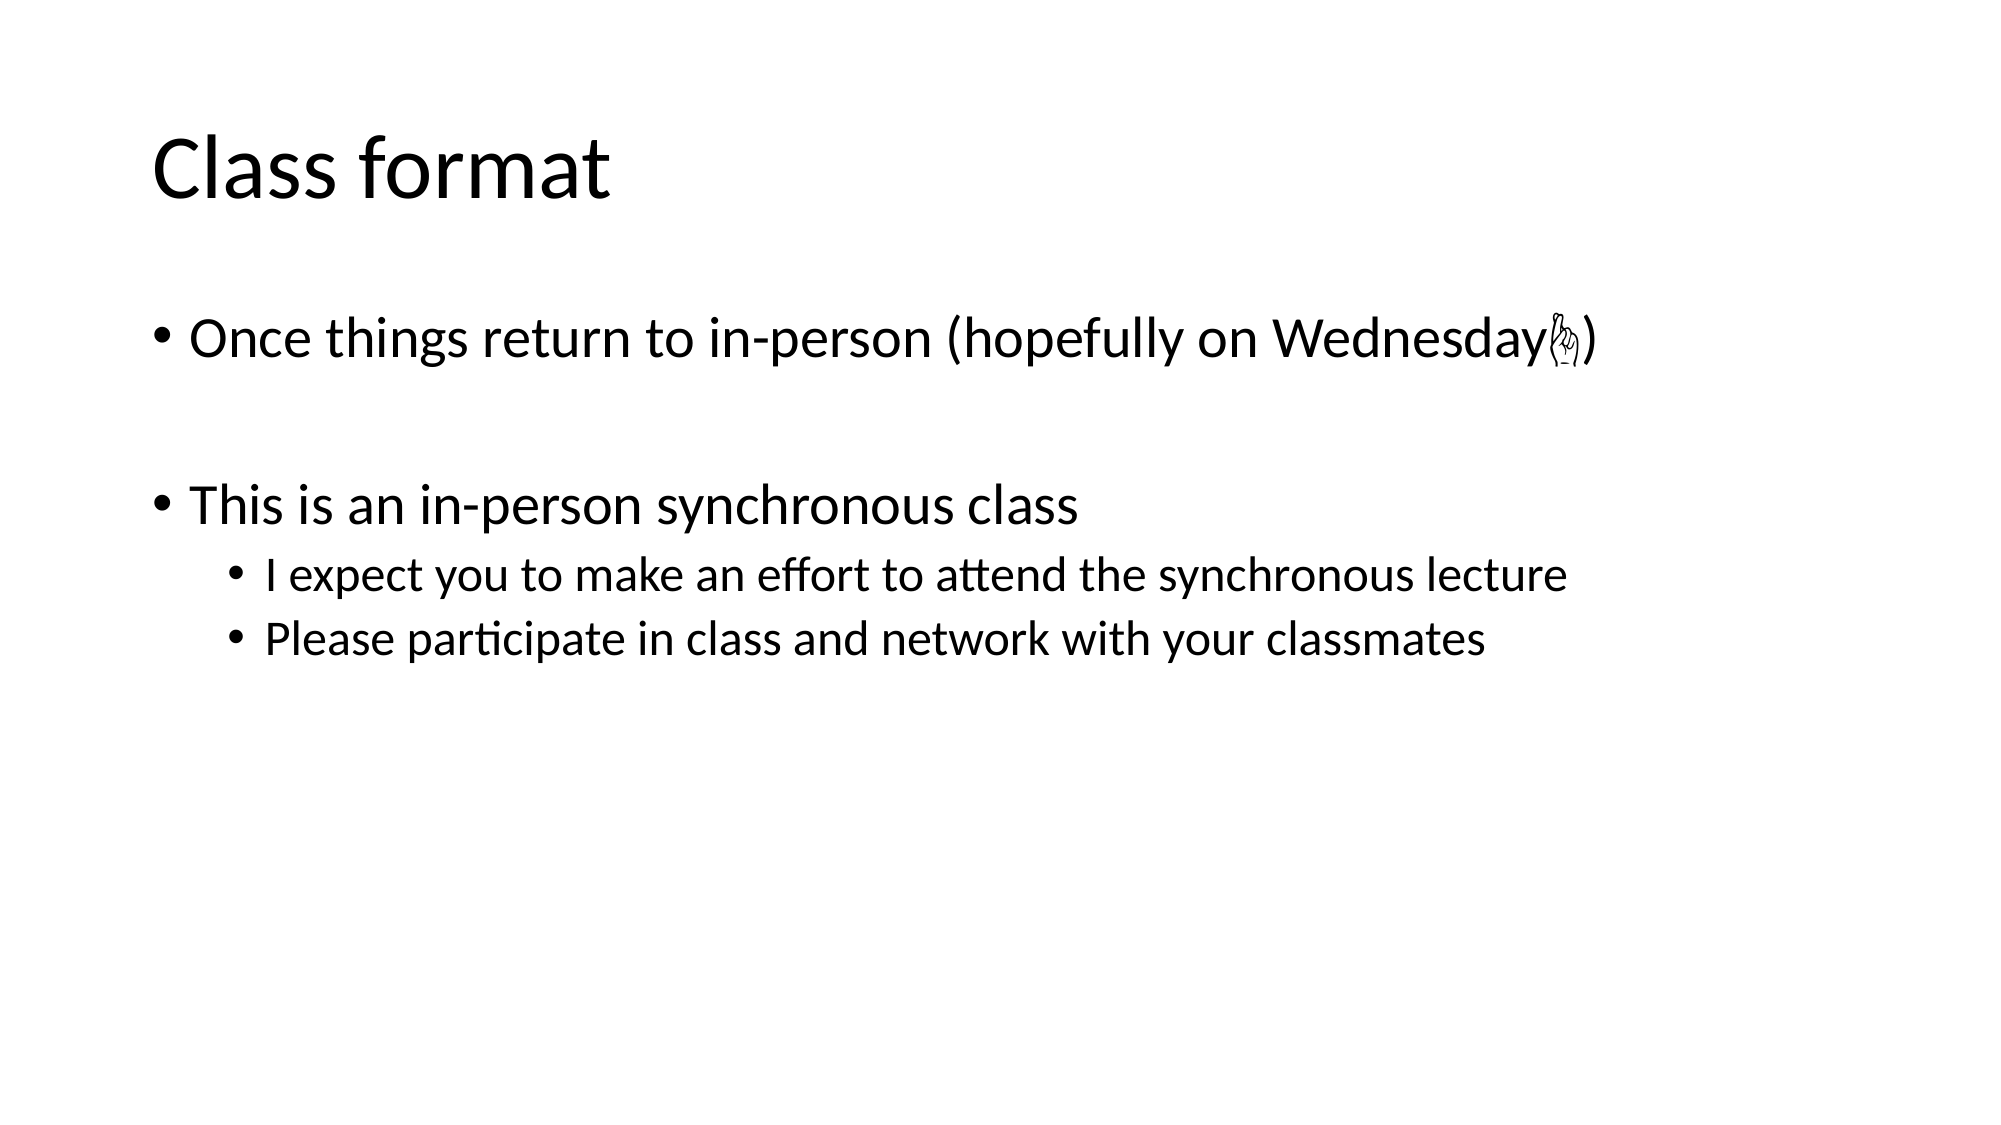

# Class format
Once things return to in-person (hopefully on Wednesday🤞)

This is an in-person synchronous class
I expect you to make an effort to attend the synchronous lecture
Please participate in class and network with your classmates